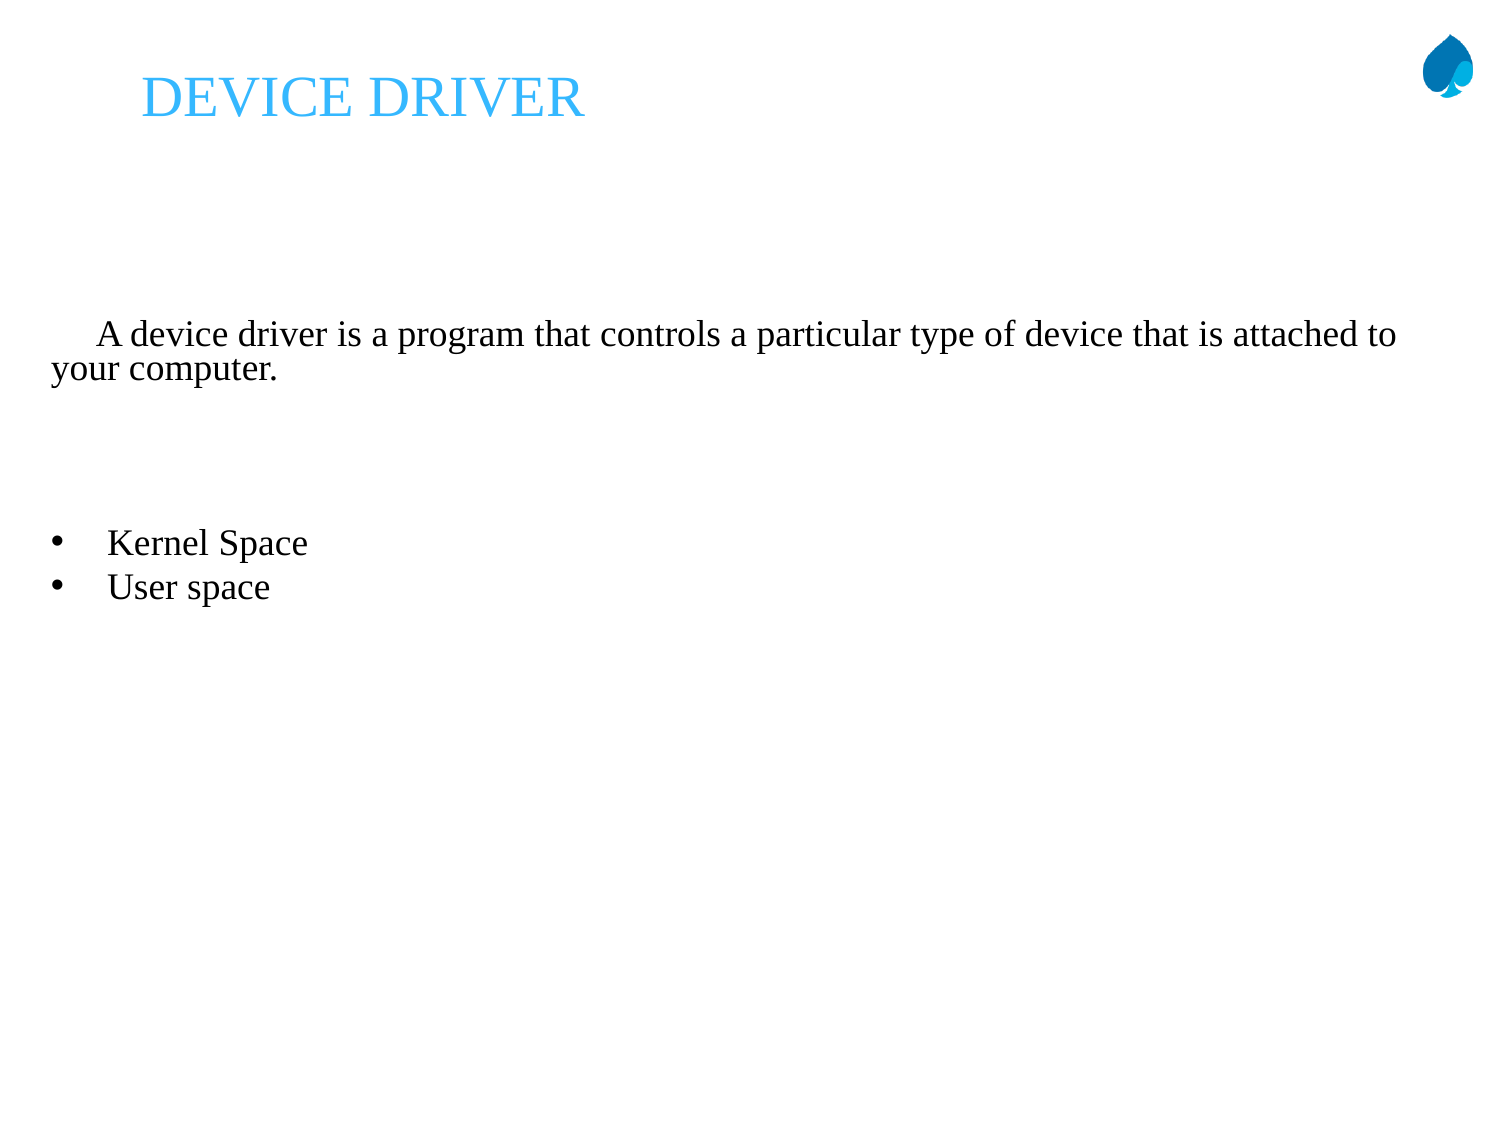

# DEVICE DRIVER

     A device driver is a program that controls a particular type of device that is attached to your computer.

Kernel Space
User space